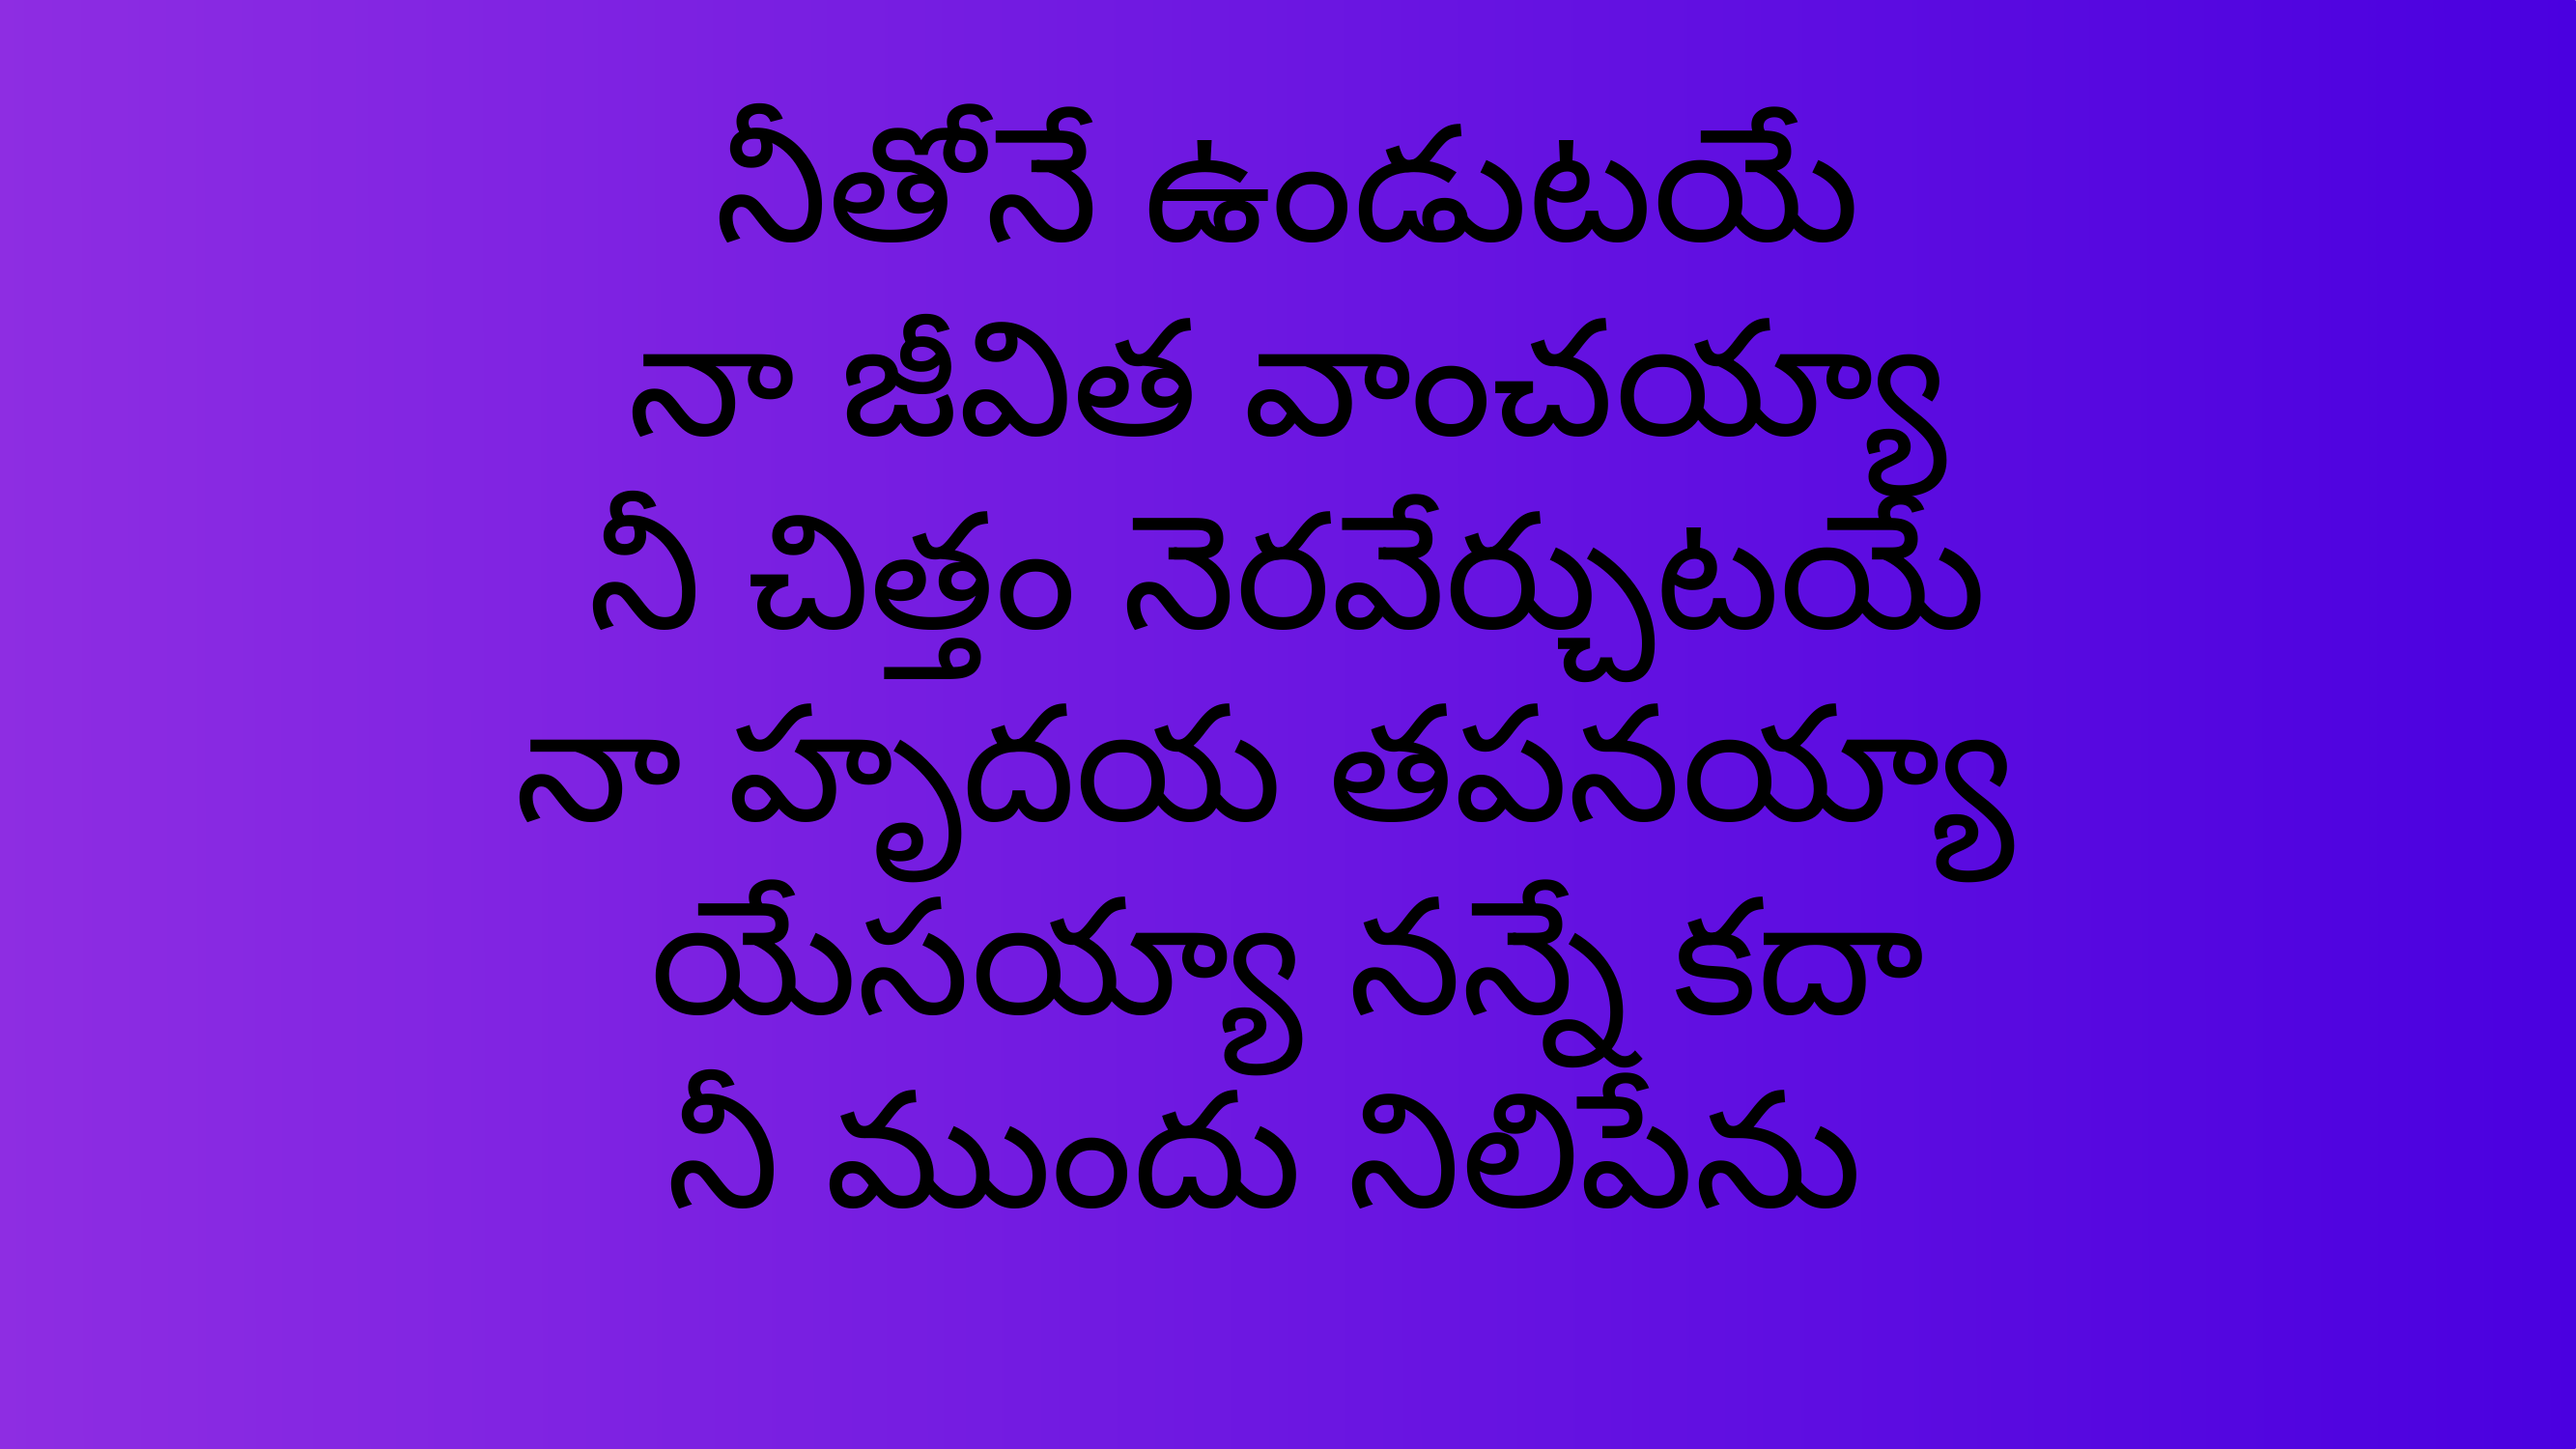

నీతోనే ఉండుటయే
నా జీవిత వాంచయ్యా
నీ చిత్తం నెరవేర్చుటయే
నా హృదయ తపనయ్యా
యేసయ్యా నన్నే కదా
నీ ముందు నిలిపేను